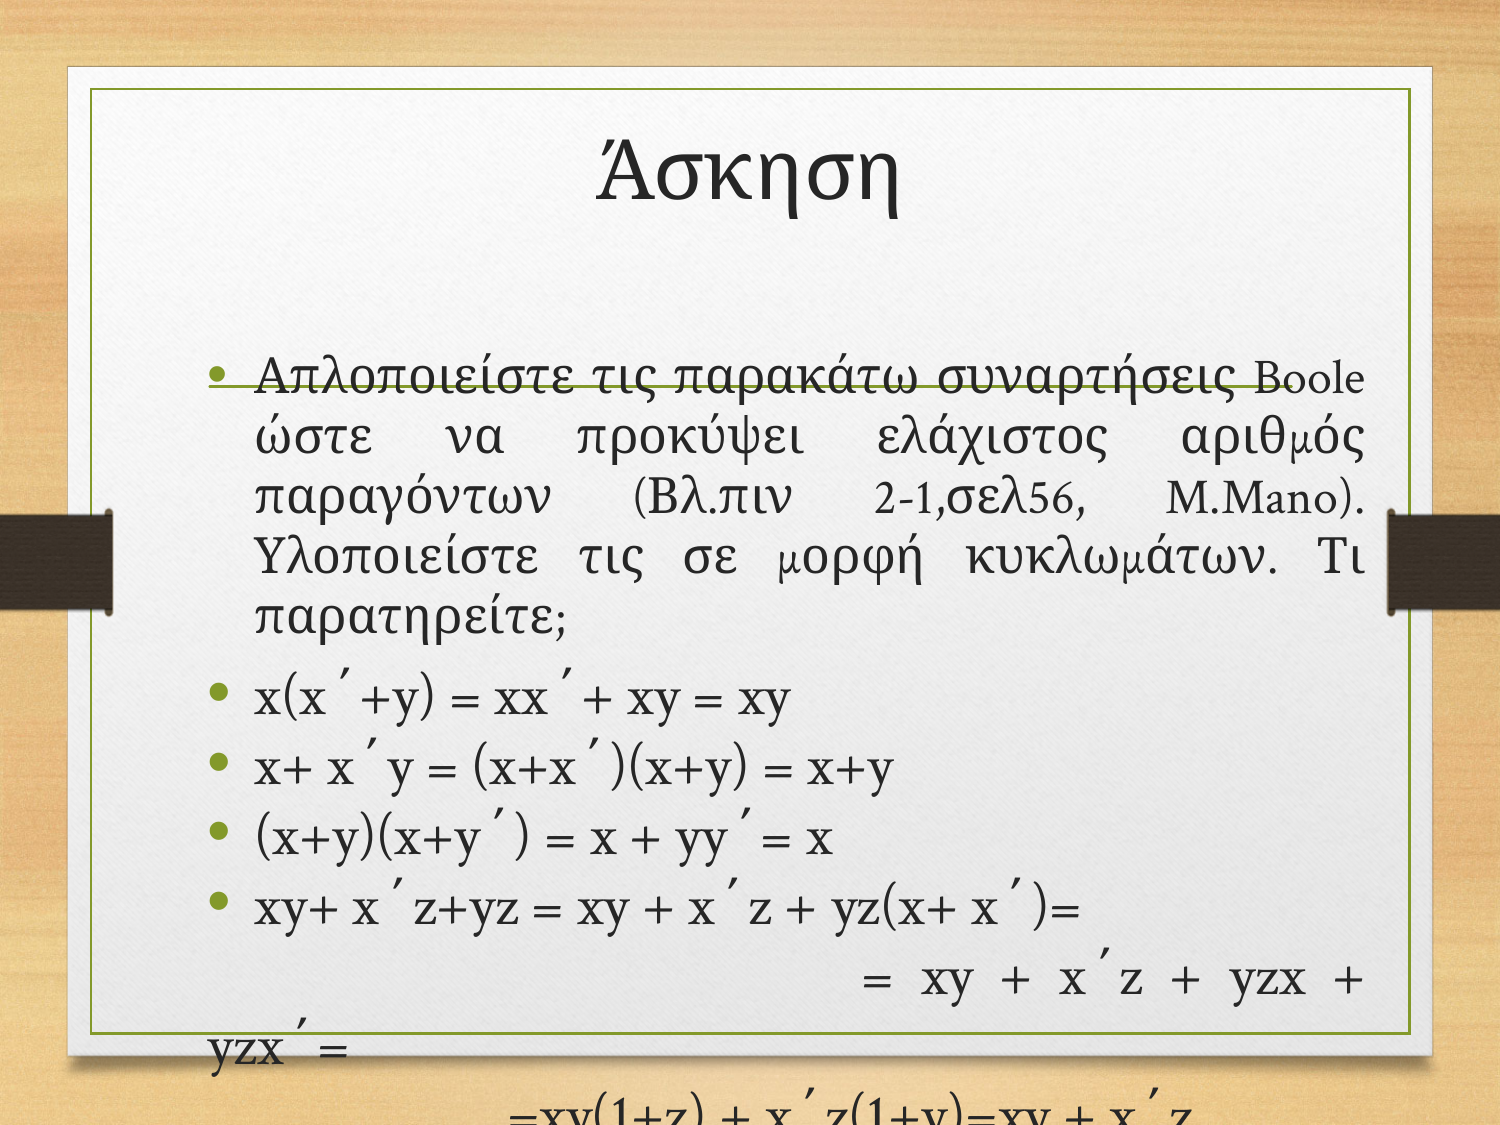

# Άσκηση

Απλοποιείστε τις παρακάτω συναρτήσεις Boole ώστε να προκύψει ελάχιστος αριθμός παραγόντων (Βλ.πιν 2-1,σελ56, M.Mano). Υλοποιείστε τις σε μορφή κυκλωμάτων. Τι παρατηρείτε;
x(x΄+y) = xx΄+ xy = xy
x+ x΄y = (x+x΄)(x+y) = x+y
(x+y)(x+y΄) = x + yy΄= x
xy+ x΄z+yz = xy + x΄z + yz(x+ x΄)=
				  = xy + x΄z + yzx + yzx΄=
                       =xy(1+z) + x΄z(1+y)=xy + x΄z